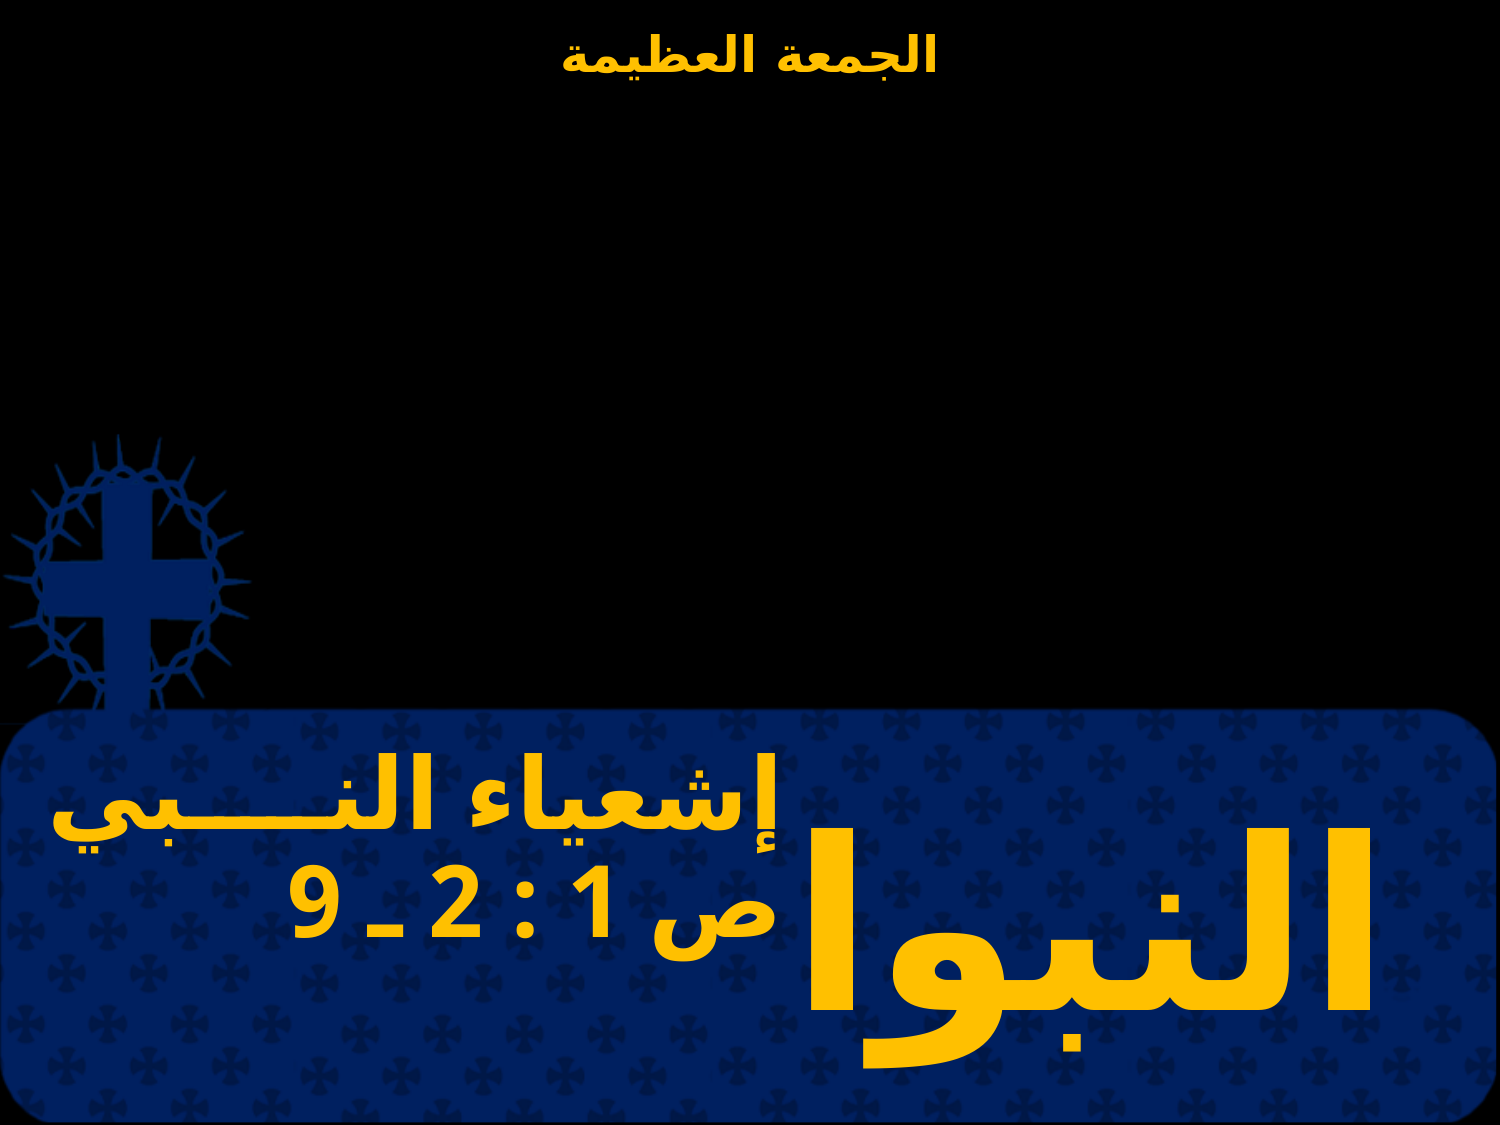

# إشعياء النبي ص 1 : 2 ـ 9